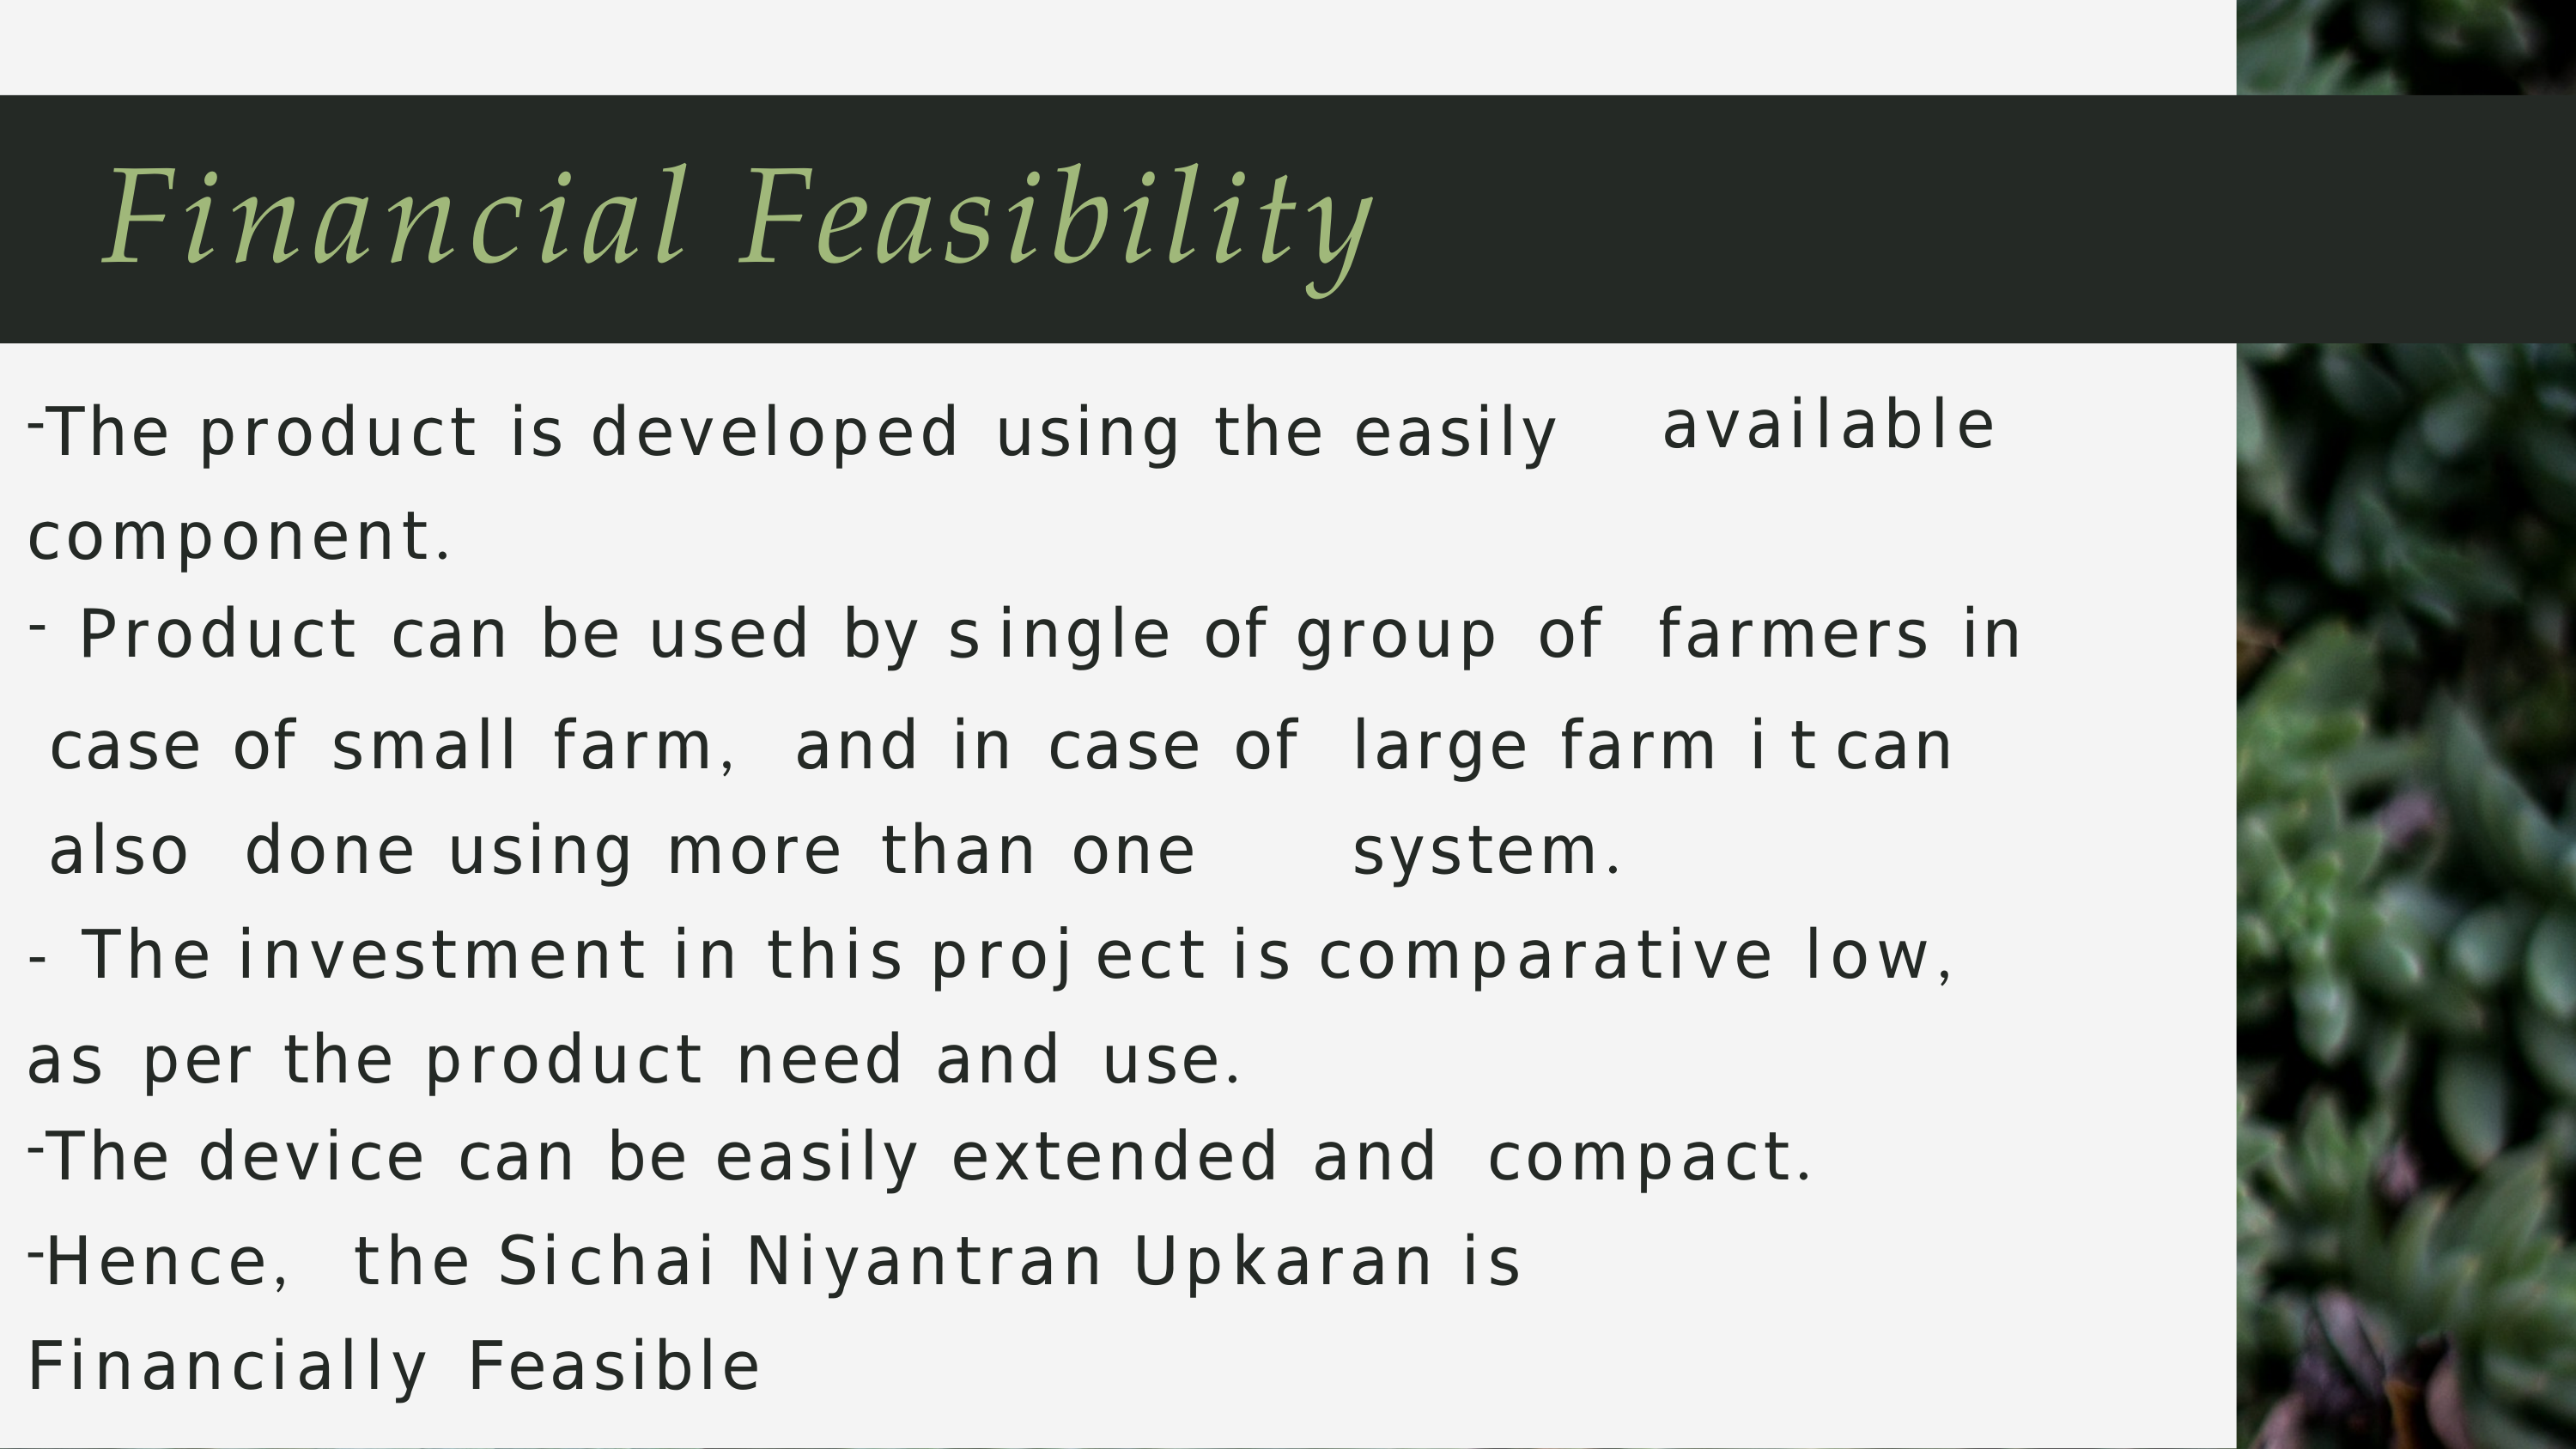

# Financial Feasibility

The product is developed using the easily  component.
Product can be used by s ingle of group of
available
farmers in
case of small farm,	and in case of	large farm i t can also  done using more than one	system.
-	The investment in this proj ect is comparative	low,	as  per the product need and use.
The device can be easily extended and compact.
Hence,	the Sichai Niyantran Upkaran is	Financially  Feasible